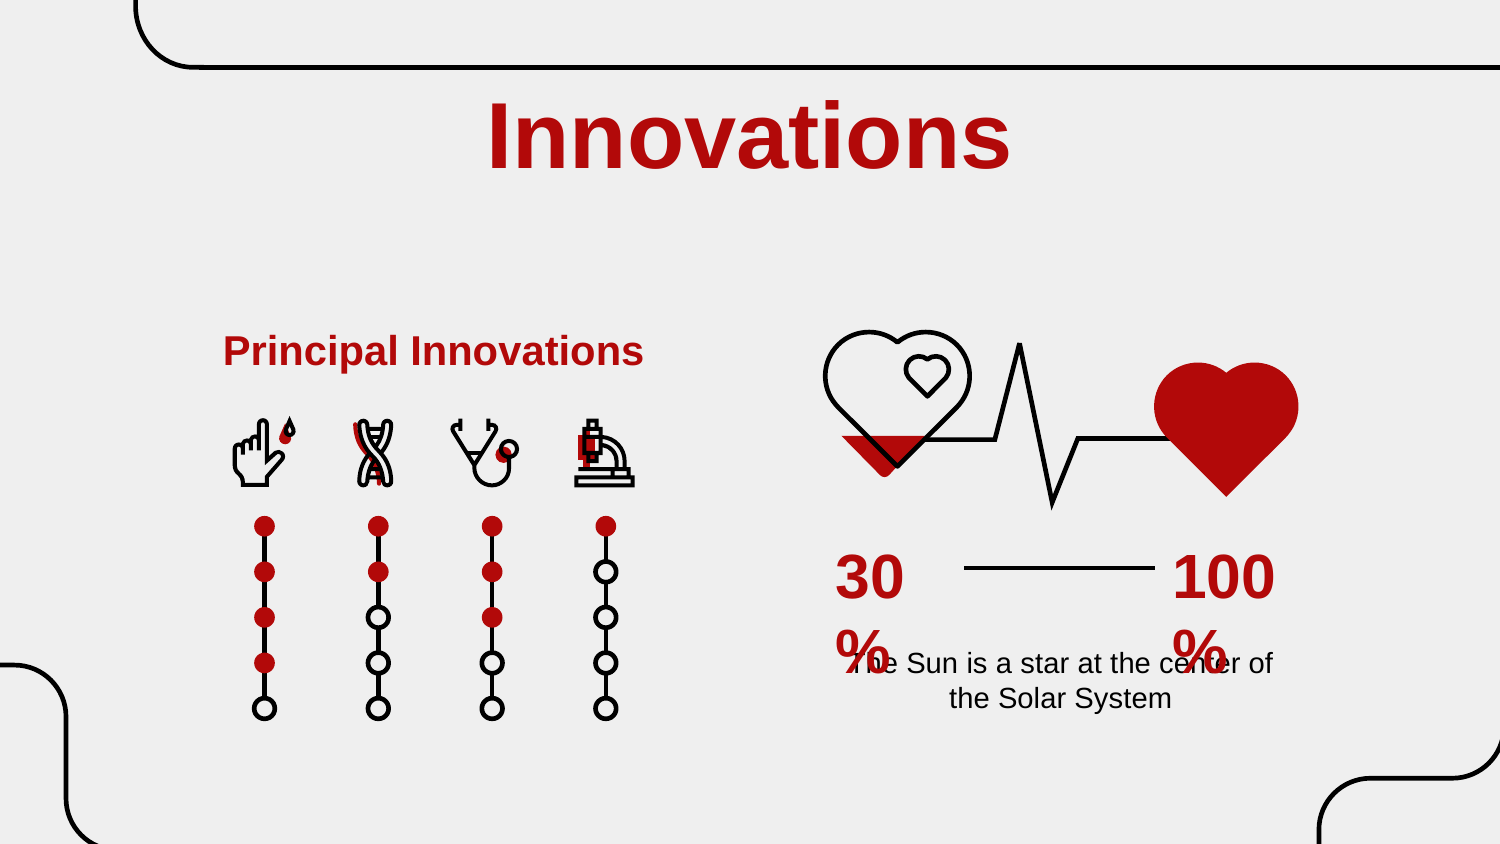

# Innovations
Principal Innovations

30%
100%
The Sun is a star at the center of the Solar System